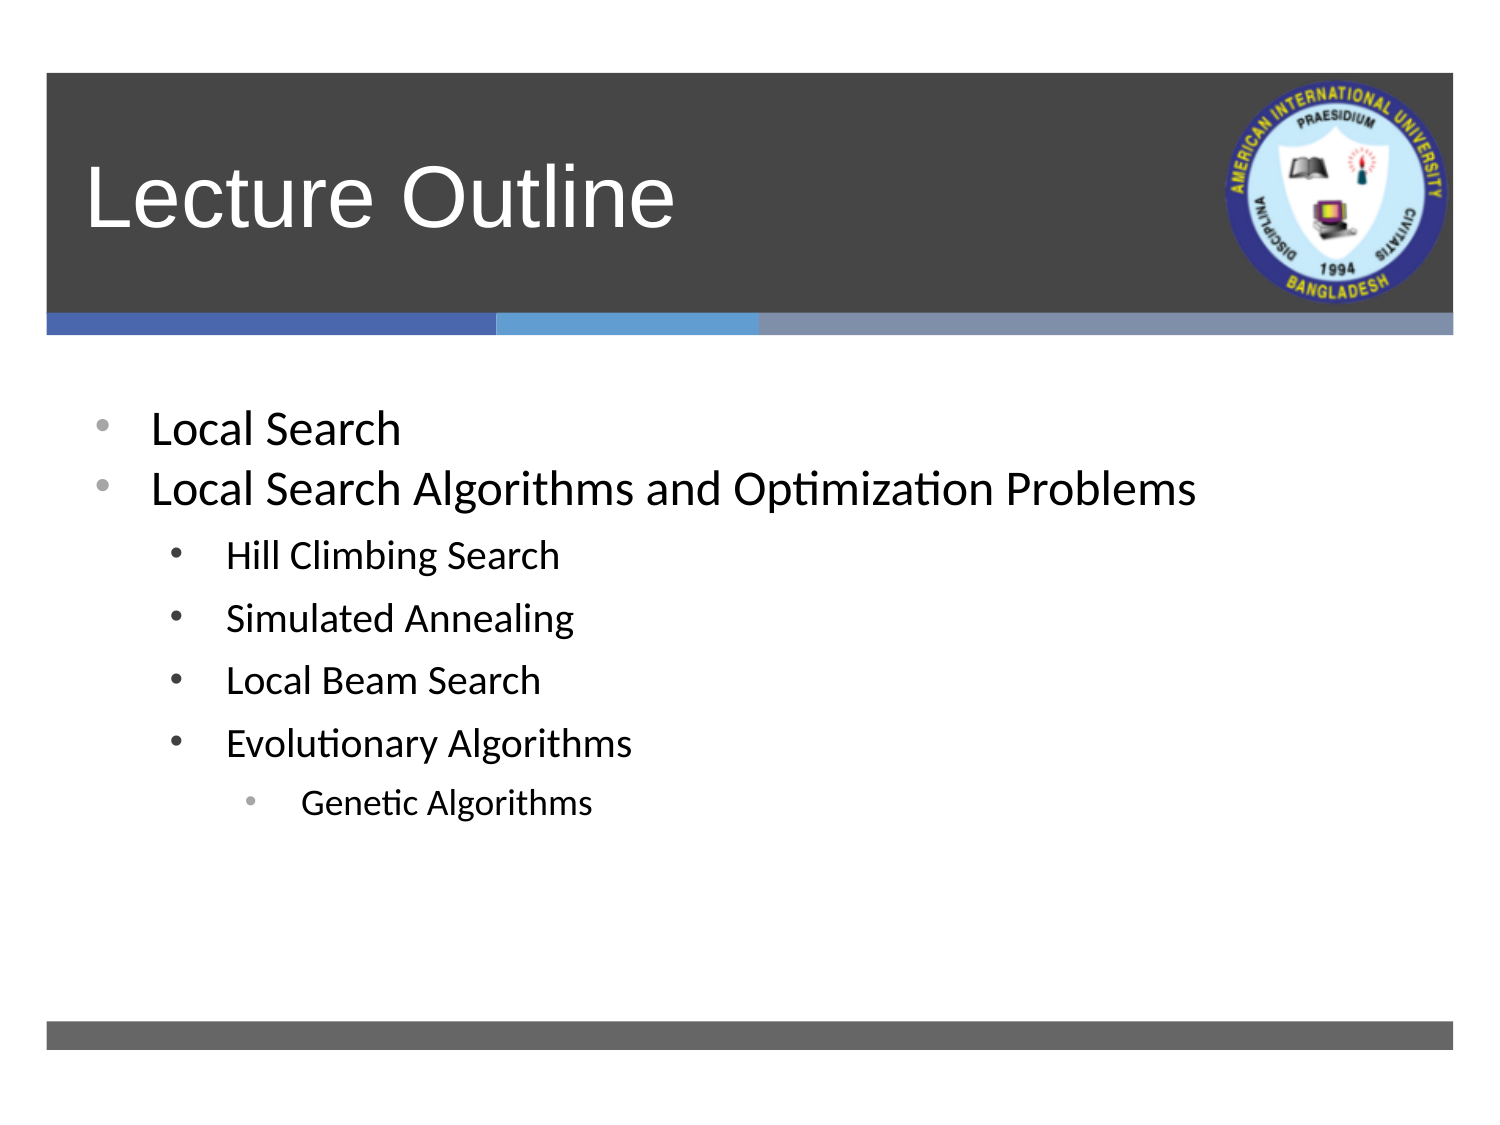

# Lecture Outline
Local Search
Local Search Algorithms and Optimization Problems
Hill Climbing Search
Simulated Annealing
Local Beam Search
Evolutionary Algorithms
Genetic Algorithms